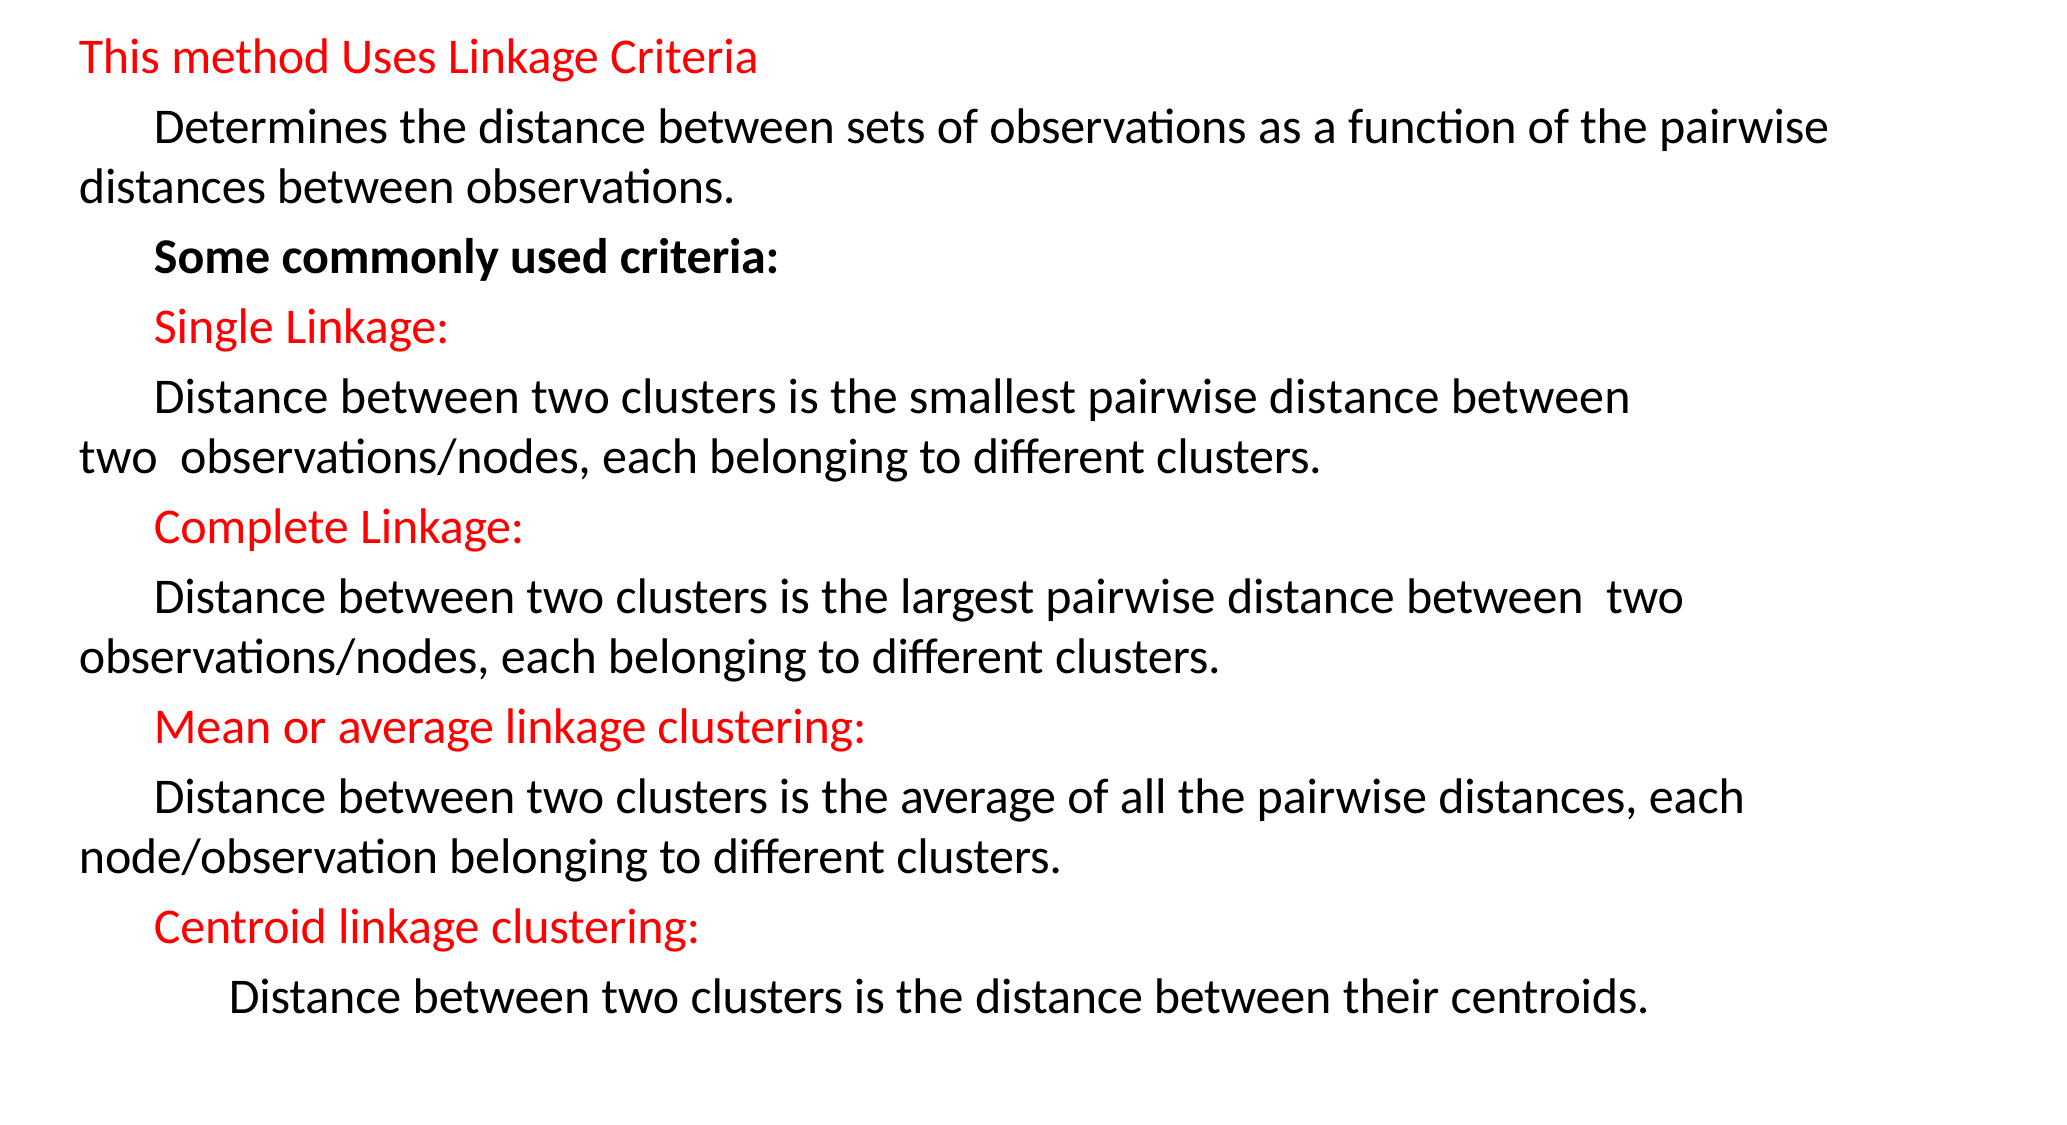

This method Uses Linkage Criteria
Determines the distance between sets of observations as a function of the pairwise  distances between observations.
Some commonly used criteria:
Single Linkage:
Distance between two clusters is the smallest pairwise distance between	two  observations/nodes, each belonging to different clusters.
Complete Linkage:
Distance between two clusters is the largest pairwise distance between  two	observations/nodes, each belonging to different clusters.
Mean or average linkage clustering:
Distance between two clusters is the average of all the pairwise distances, each  node/observation belonging to different clusters.
Centroid linkage clustering:
Distance between two clusters is the distance between their centroids.